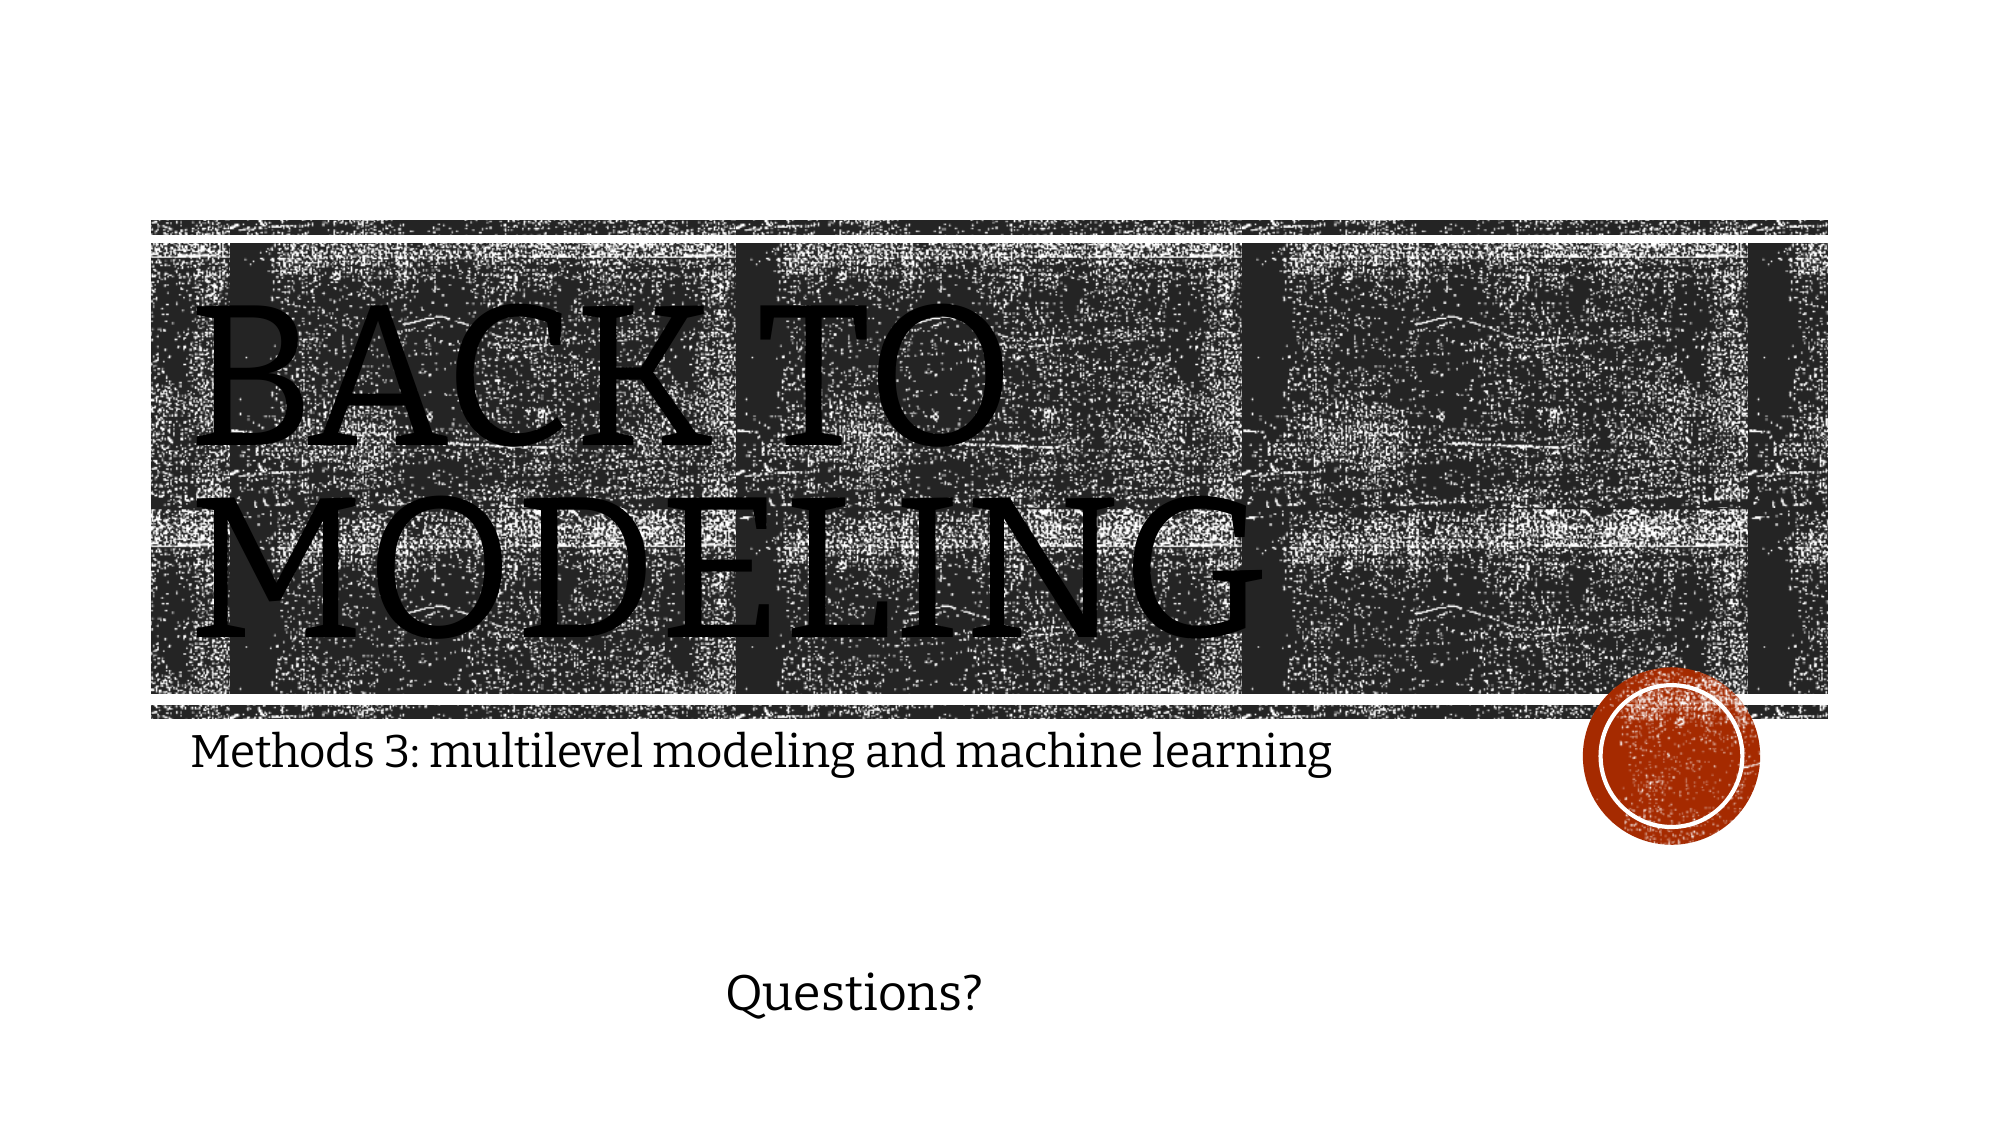

# Back to modeling
Methods 3: multilevel modeling and machine learning
Questions?